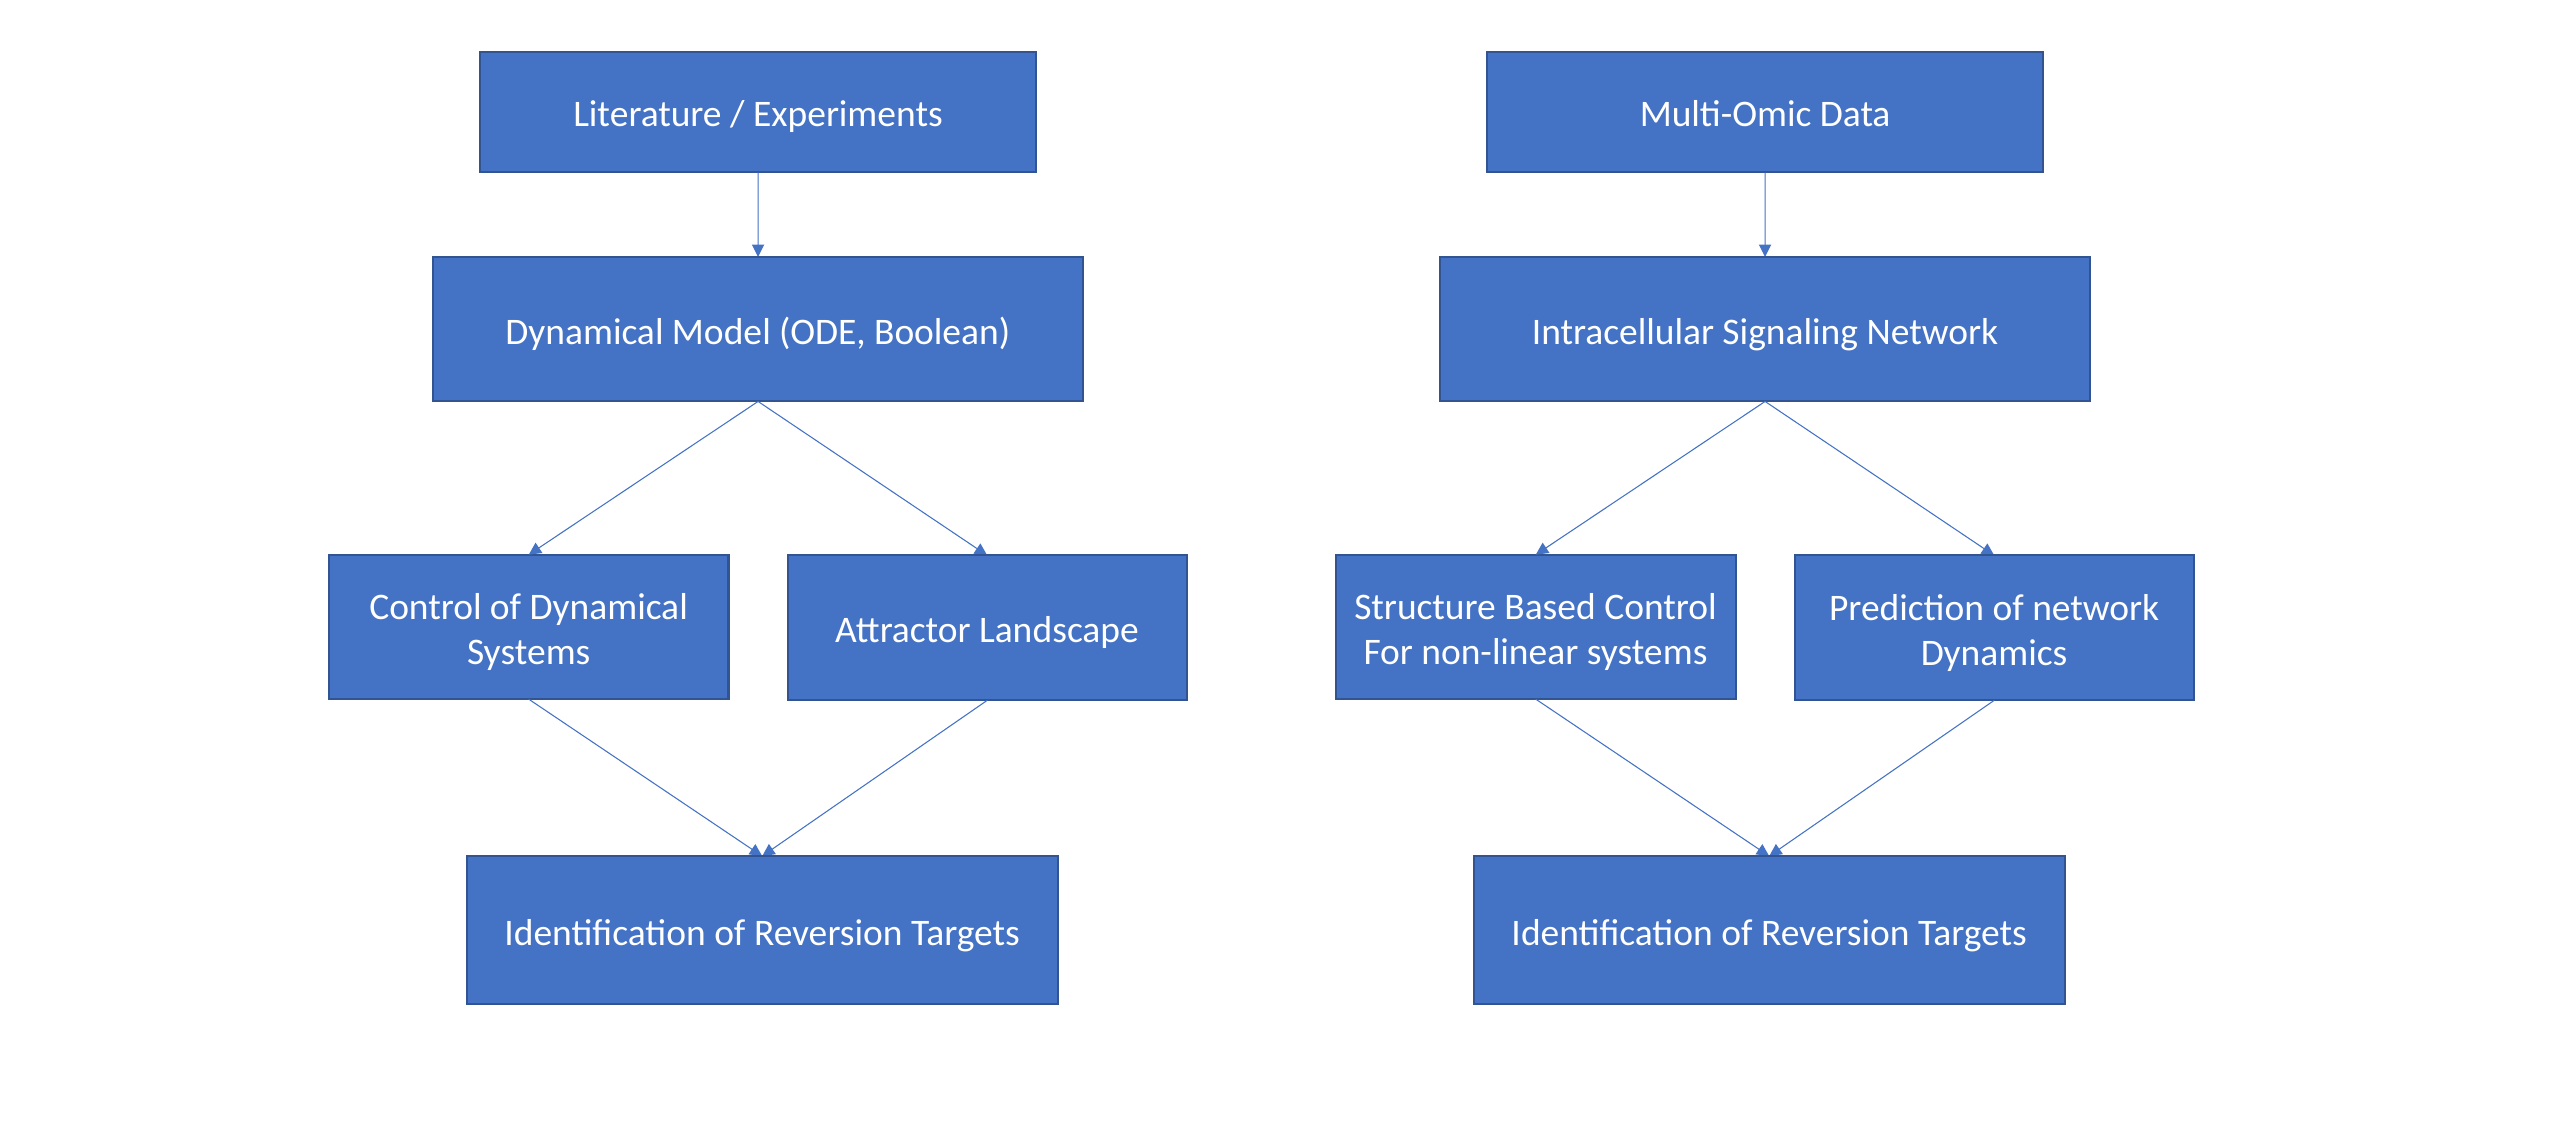

Literature / Experiments
Multi-Omic Data
Dynamical Model (ODE, Boolean)
Intracellular Signaling Network
Control of Dynamical Systems
Structure Based Control For non-linear systems
Attractor Landscape
Prediction of network Dynamics
Identification of Reversion Targets
Identification of Reversion Targets